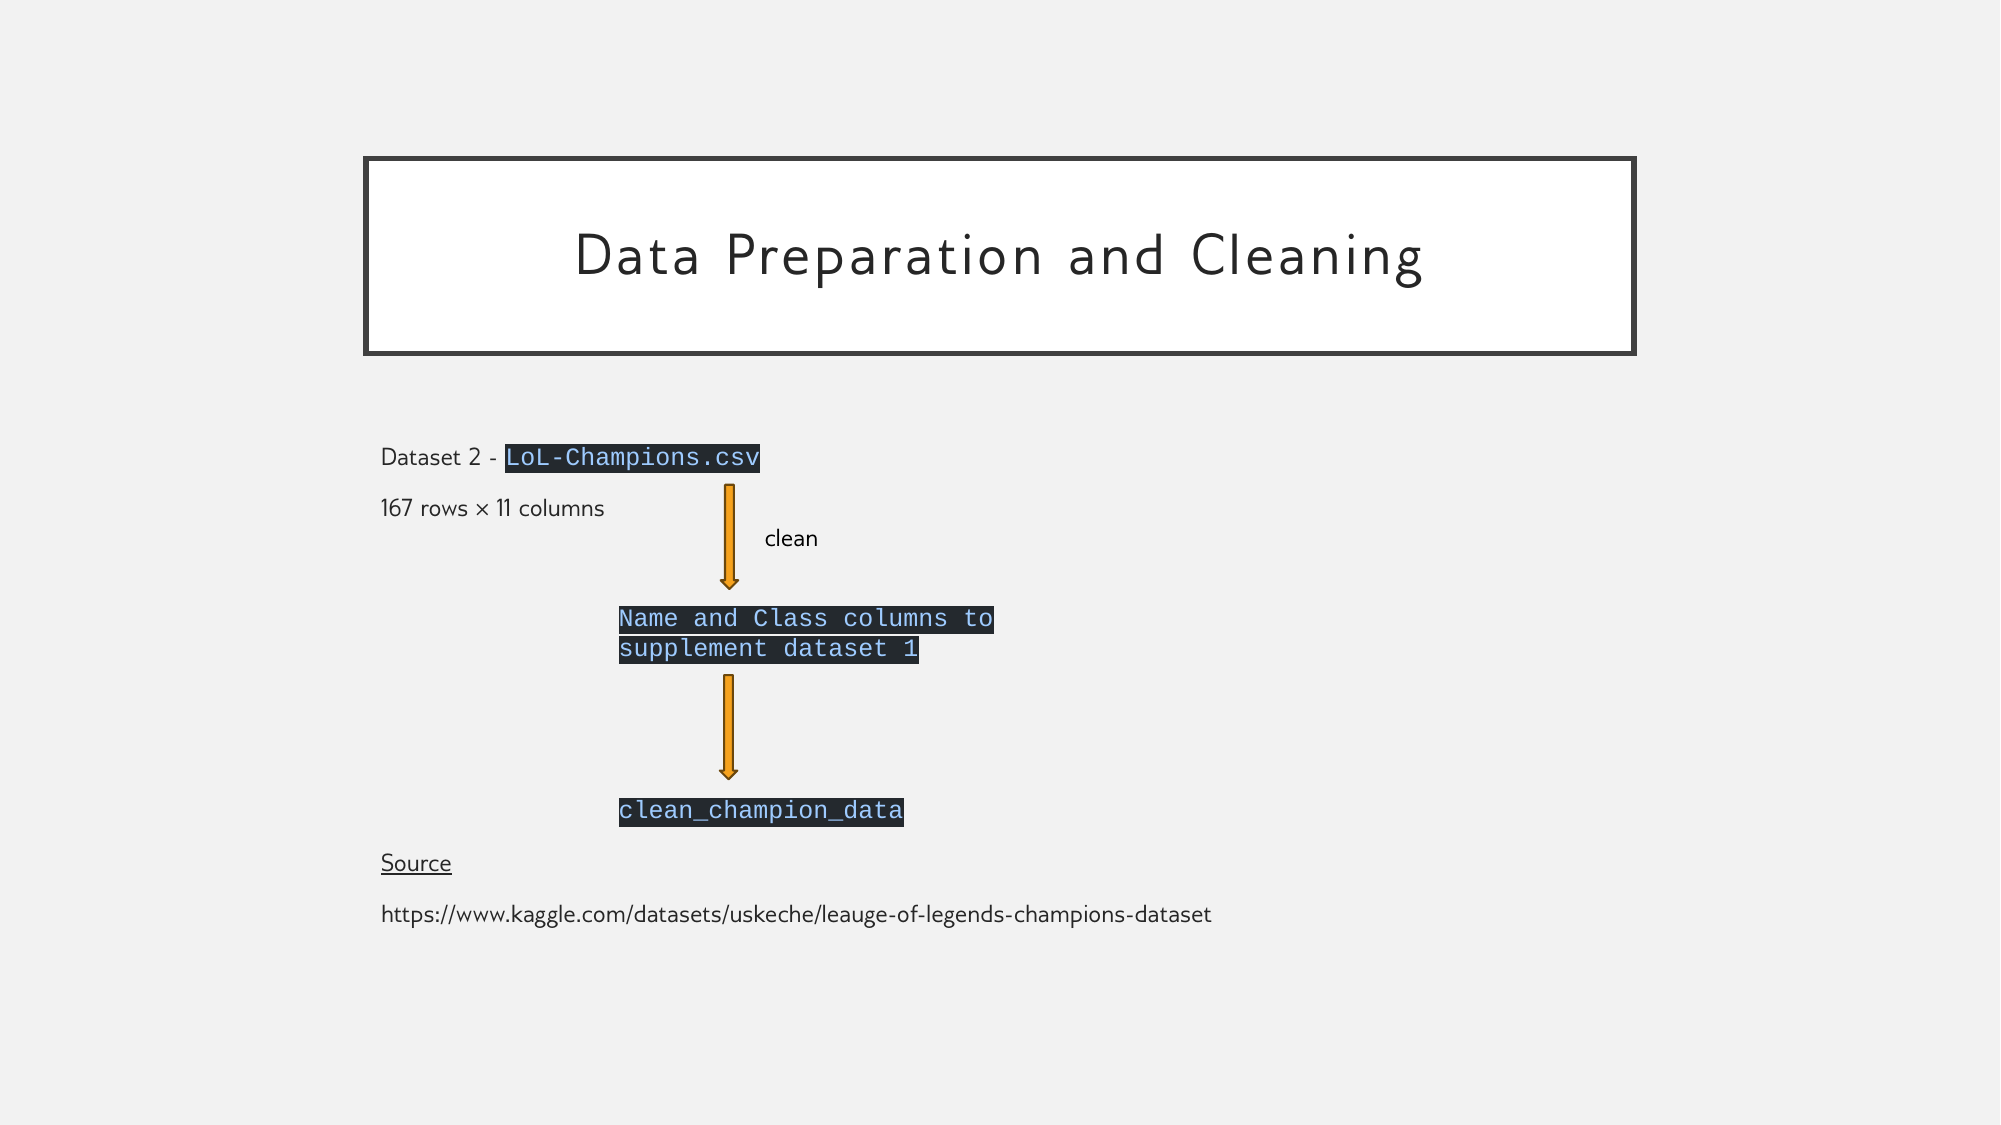

# Data Preparation and Cleaning
Dataset 2 - LoL-Champions.csv
167 rows × 11 columns

Source
https://www.kaggle.com/datasets/uskeche/leauge-of-legends-champions-dataset

clean
Name and Class columns to supplement dataset 1

clean_champion_data